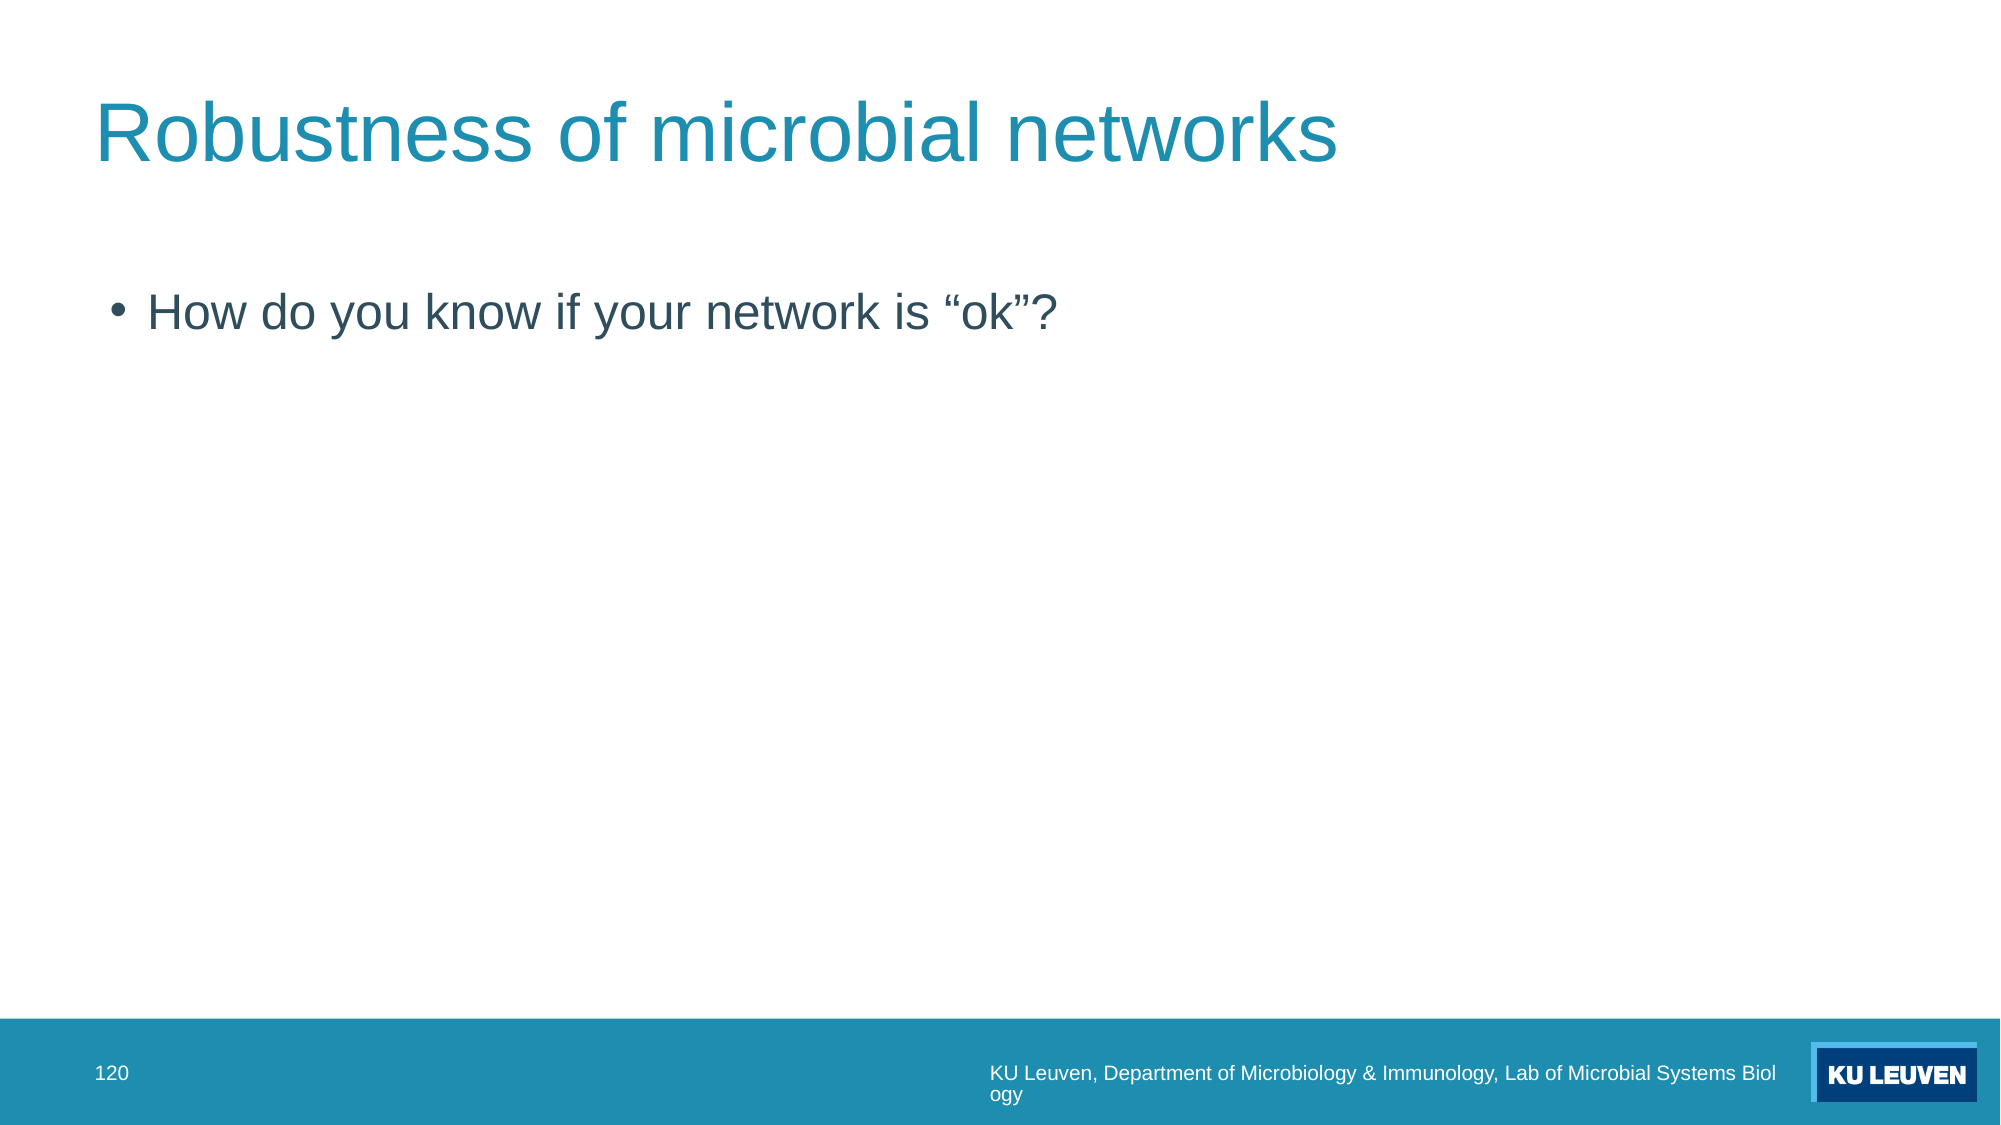

# Robustness of microbial networks
How do you know if your network is “ok”?
120
KU Leuven, Department of Microbiology & Immunology, Lab of Microbial Systems Biology